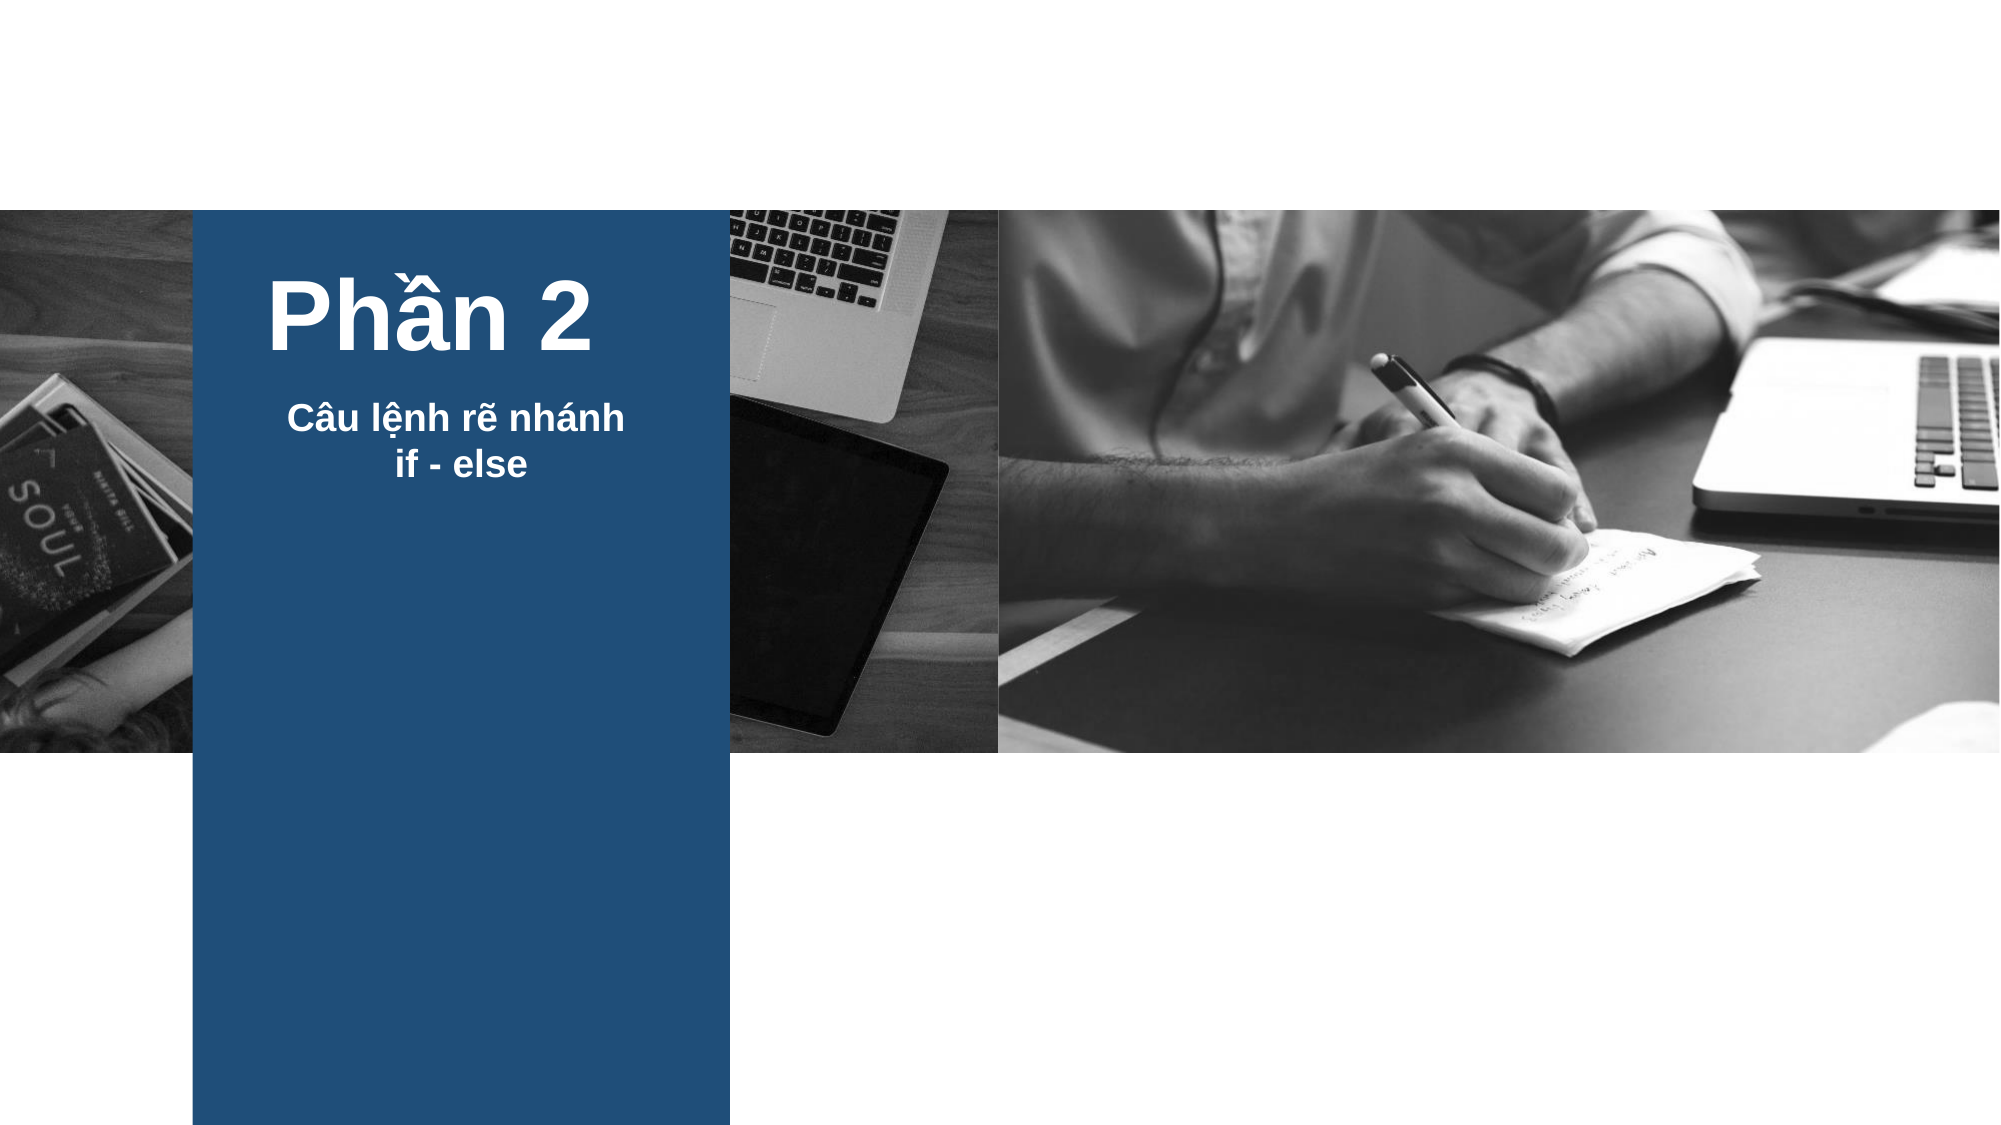

Phần 2
Câu lệnh rẽ nhánh
if - else